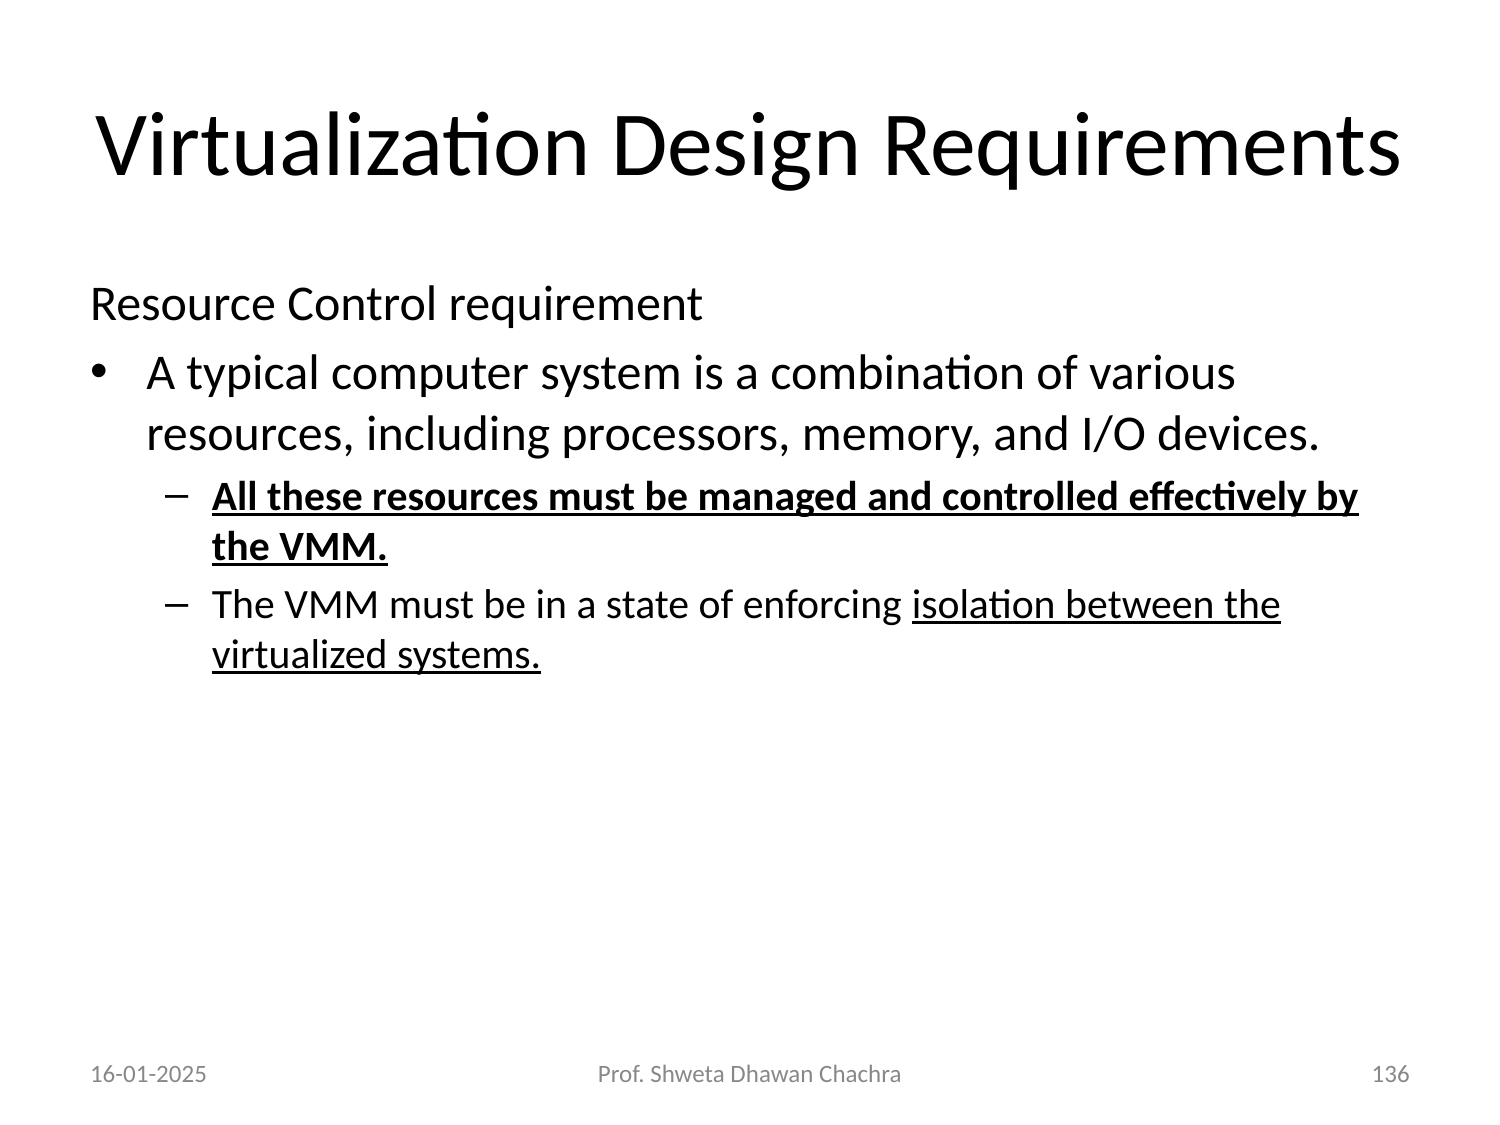

# Virtualization Design Requirements
Resource Control requirement
A typical computer system is a combination of various resources, including processors, memory, and I/O devices.
All these resources must be managed and controlled effectively by the VMM.
The VMM must be in a state of enforcing isolation between the virtualized systems.

16-01-2025
Prof. Shweta Dhawan Chachra
136